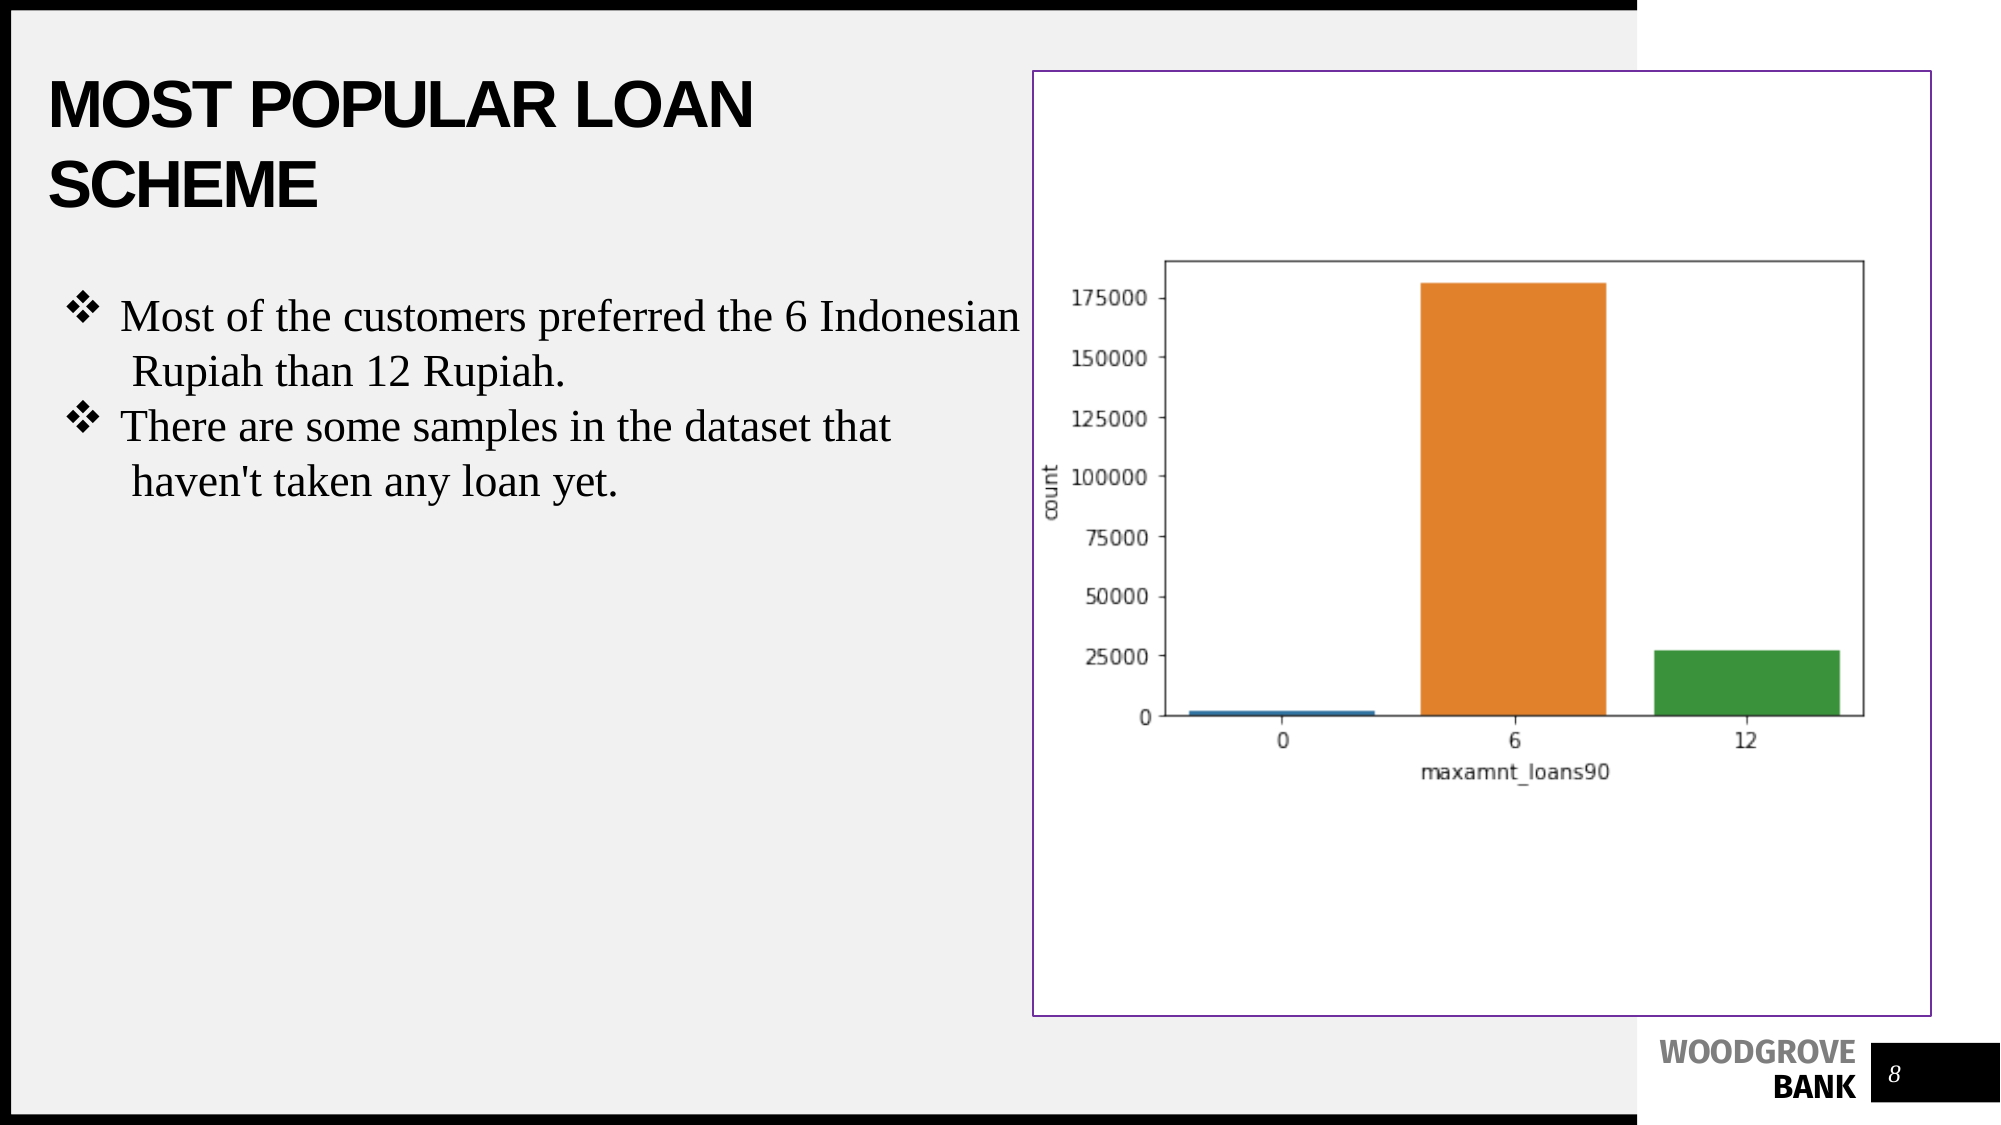

# MOST POPULAR LOAN SCHEME

Most of the customers preferred the 6 Indonesian  Rupiah than 12 Rupiah.
There are some samples in the dataset that  haven't taken any loan yet.
WOODGROVE
BANK
8